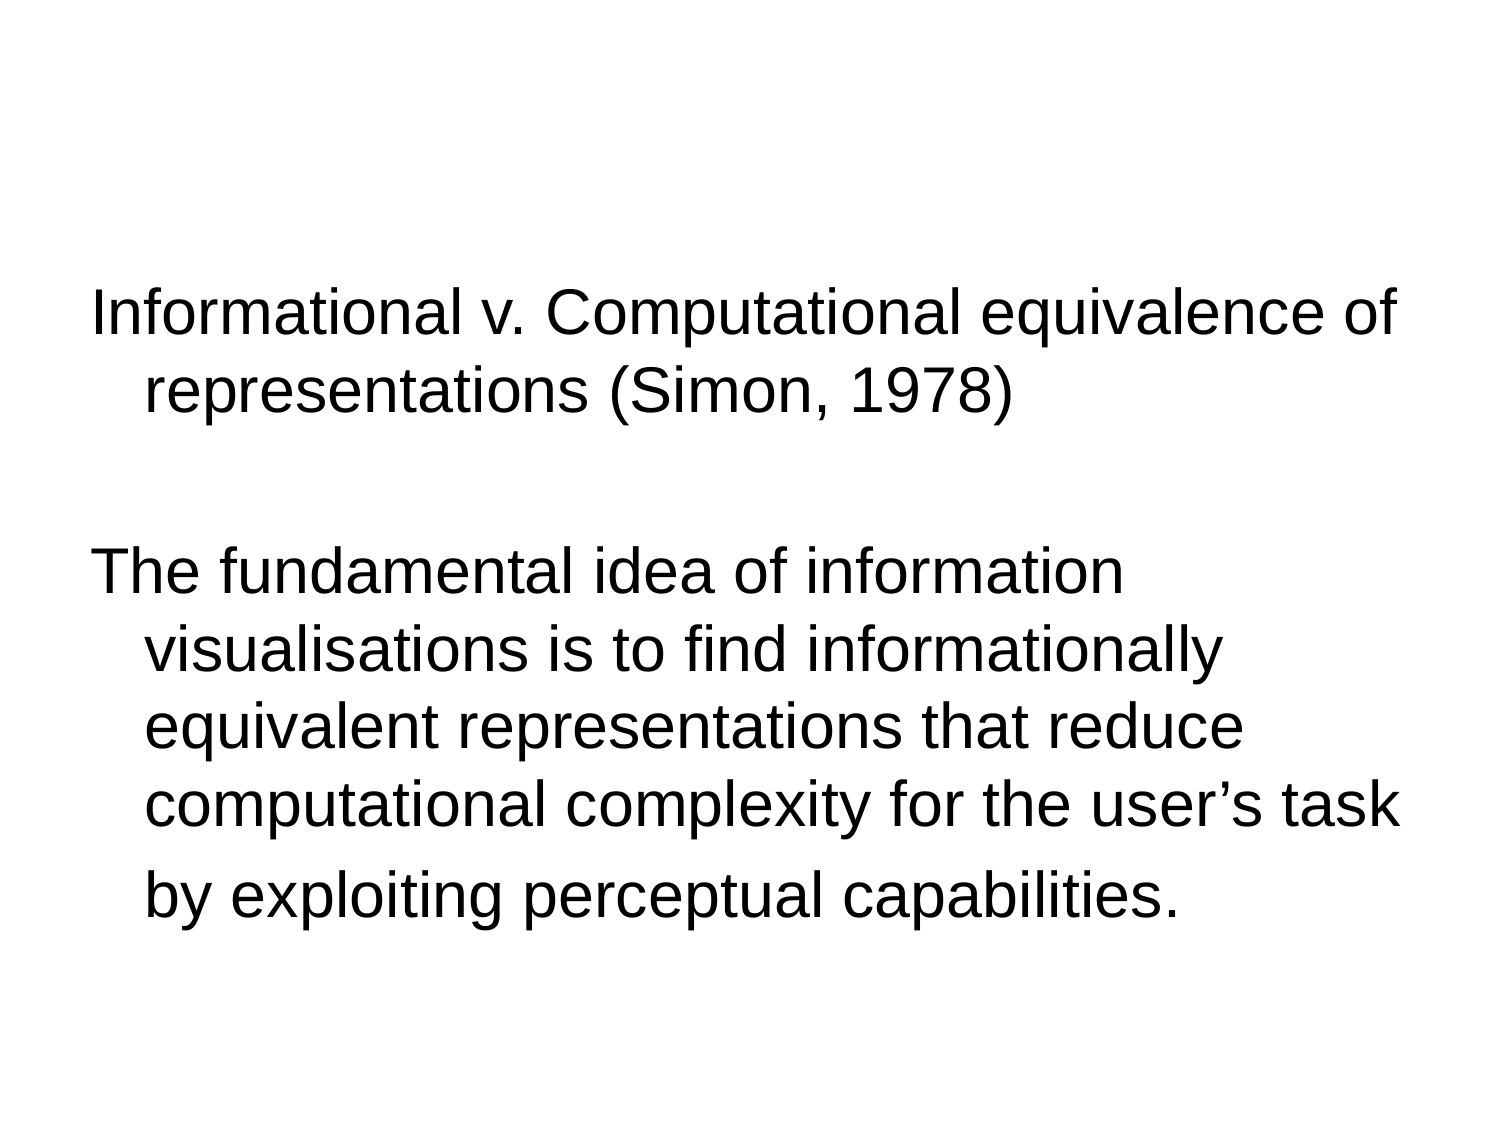

#
Informational v. Computational equivalence of representations (Simon, 1978)

The fundamental idea of information visualisations is to find informationally equivalent representations that reduce computational complexity for the user’s task
	by exploiting perceptual capabilities.